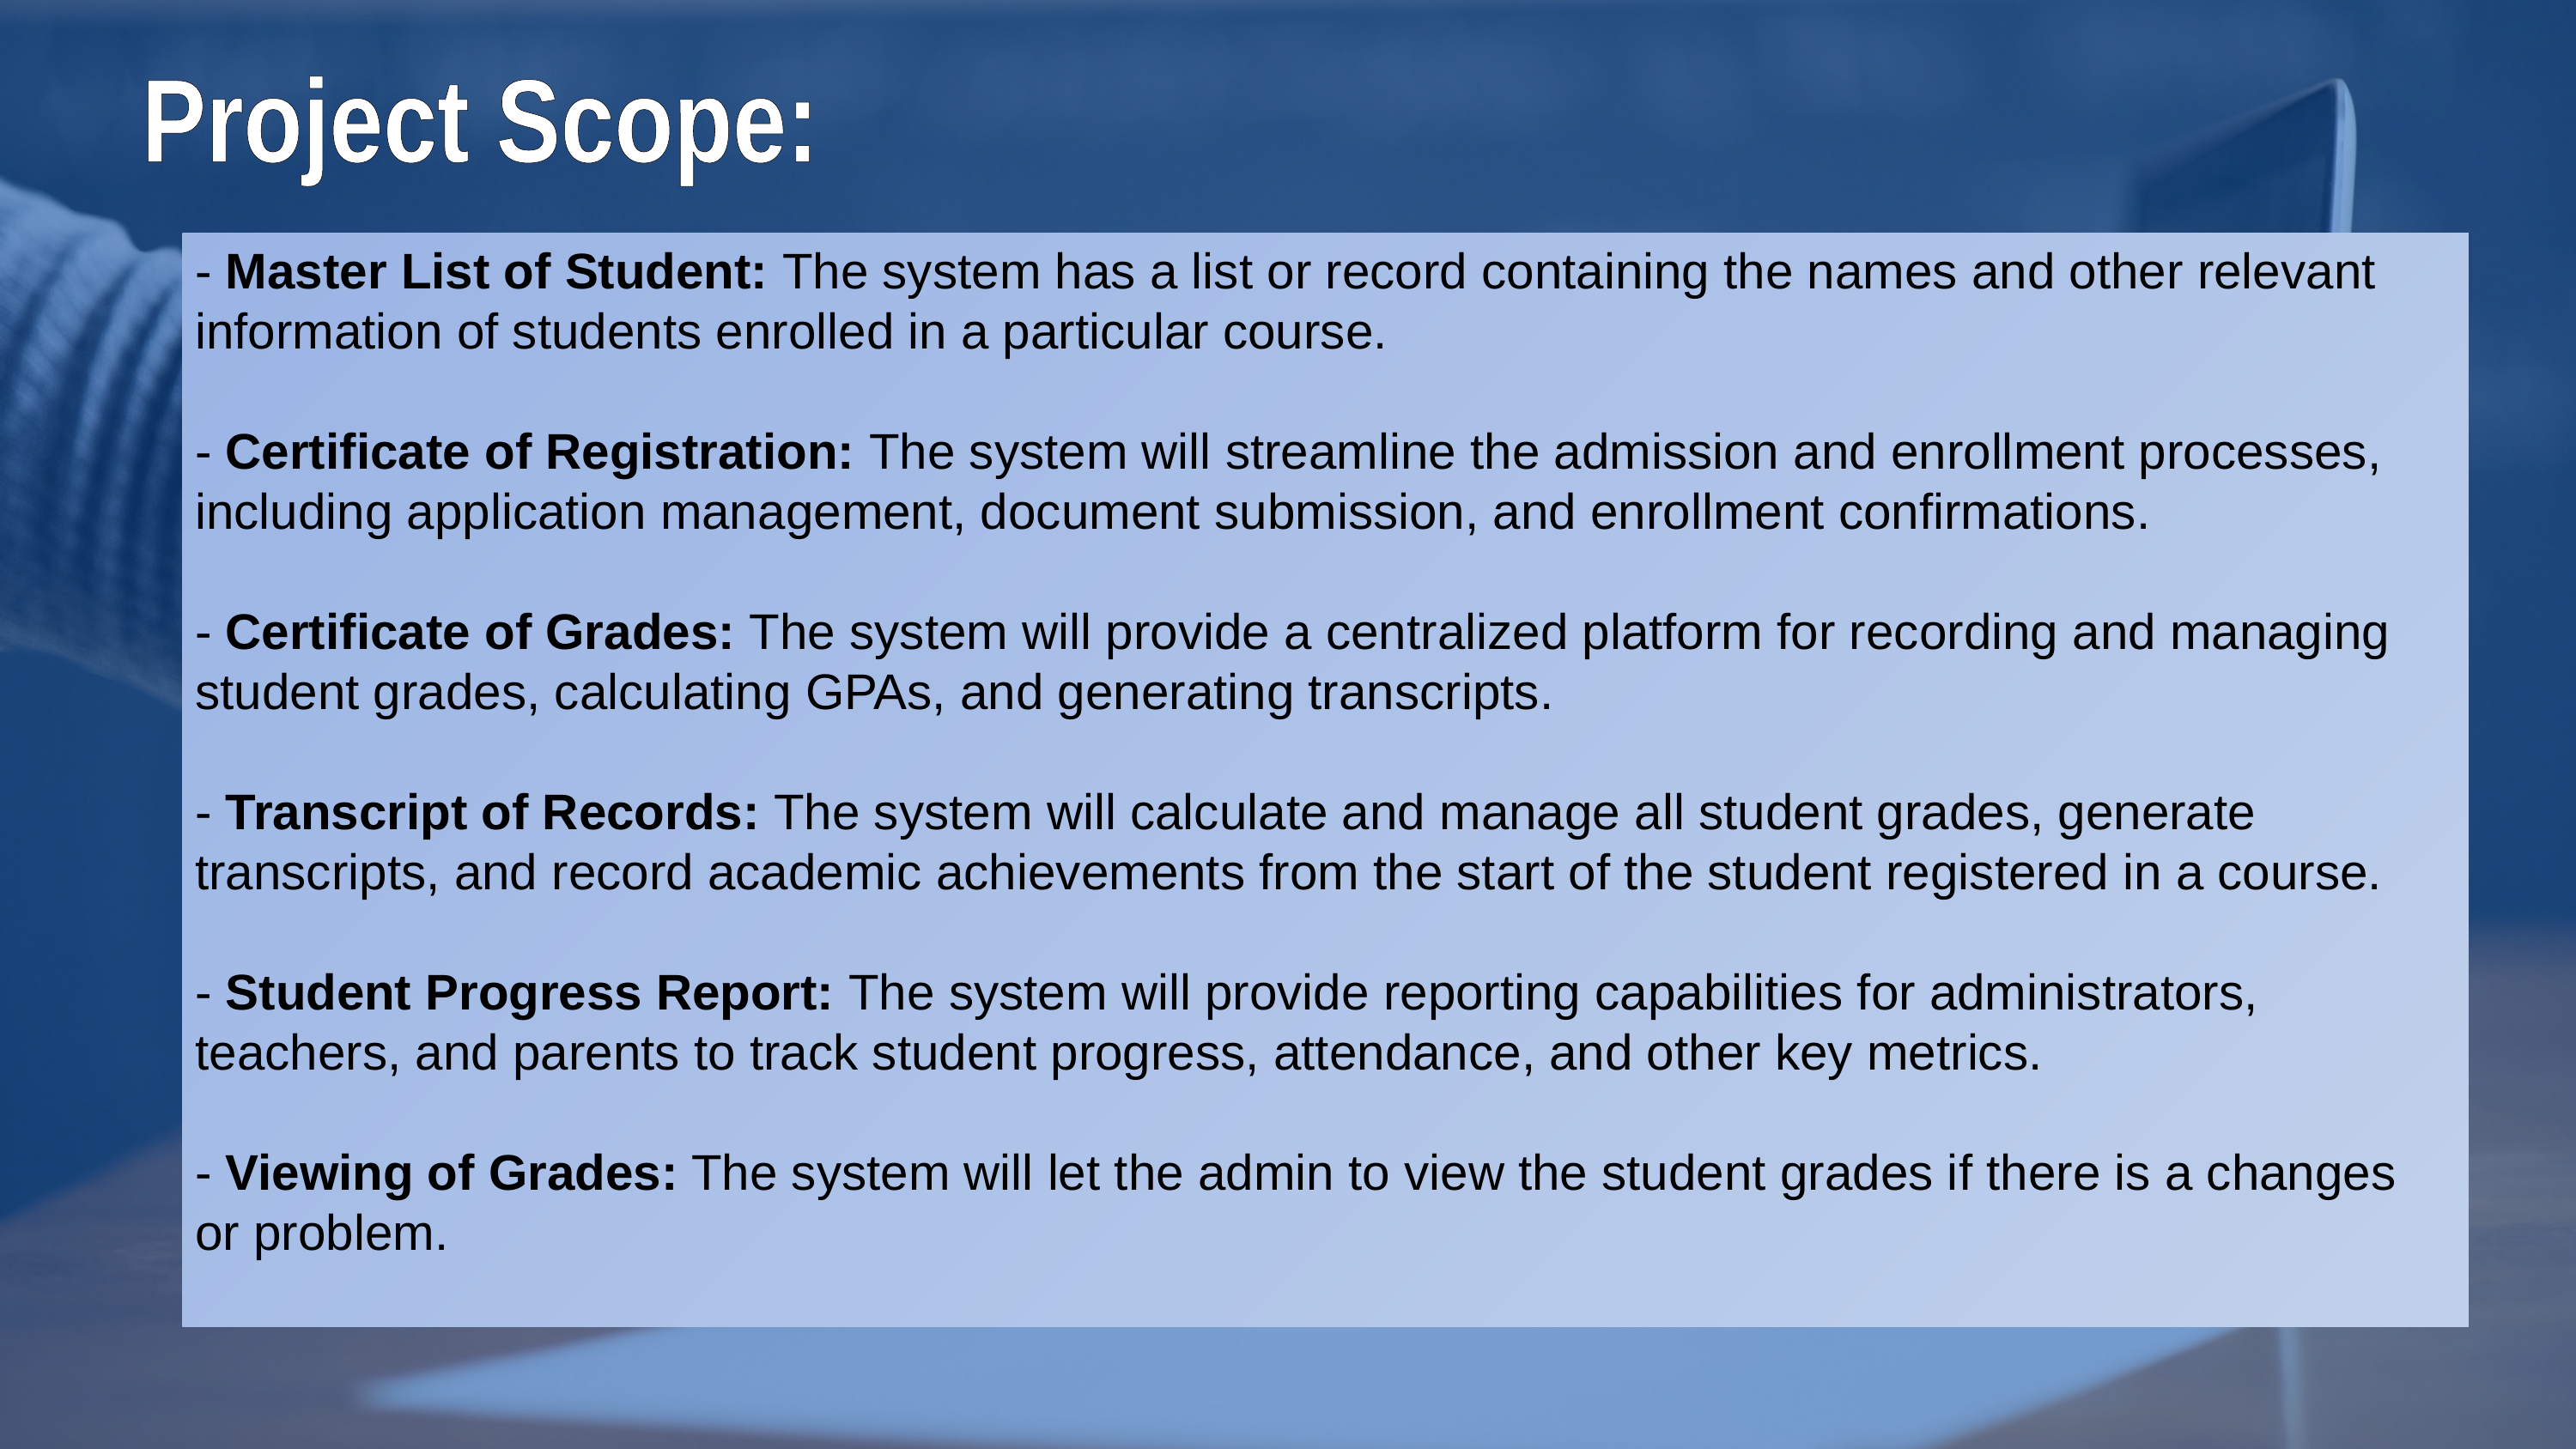

Project Scope:
- Master List of Student: The system has a list or record containing the names and other relevant information of students enrolled in a particular course.
- Certificate of Registration: The system will streamline the admission and enrollment processes, including application management, document submission, and enrollment confirmations.
- Certificate of Grades: The system will provide a centralized platform for recording and managing student grades, calculating GPAs, and generating transcripts.
- Transcript of Records: The system will calculate and manage all student grades, generate transcripts, and record academic achievements from the start of the student registered in a course.

- Student Progress Report: The system will provide reporting capabilities for administrators, teachers, and parents to track student progress, attendance, and other key metrics.
- Viewing of Grades: The system will let the admin to view the student grades if there is a changes or problem.